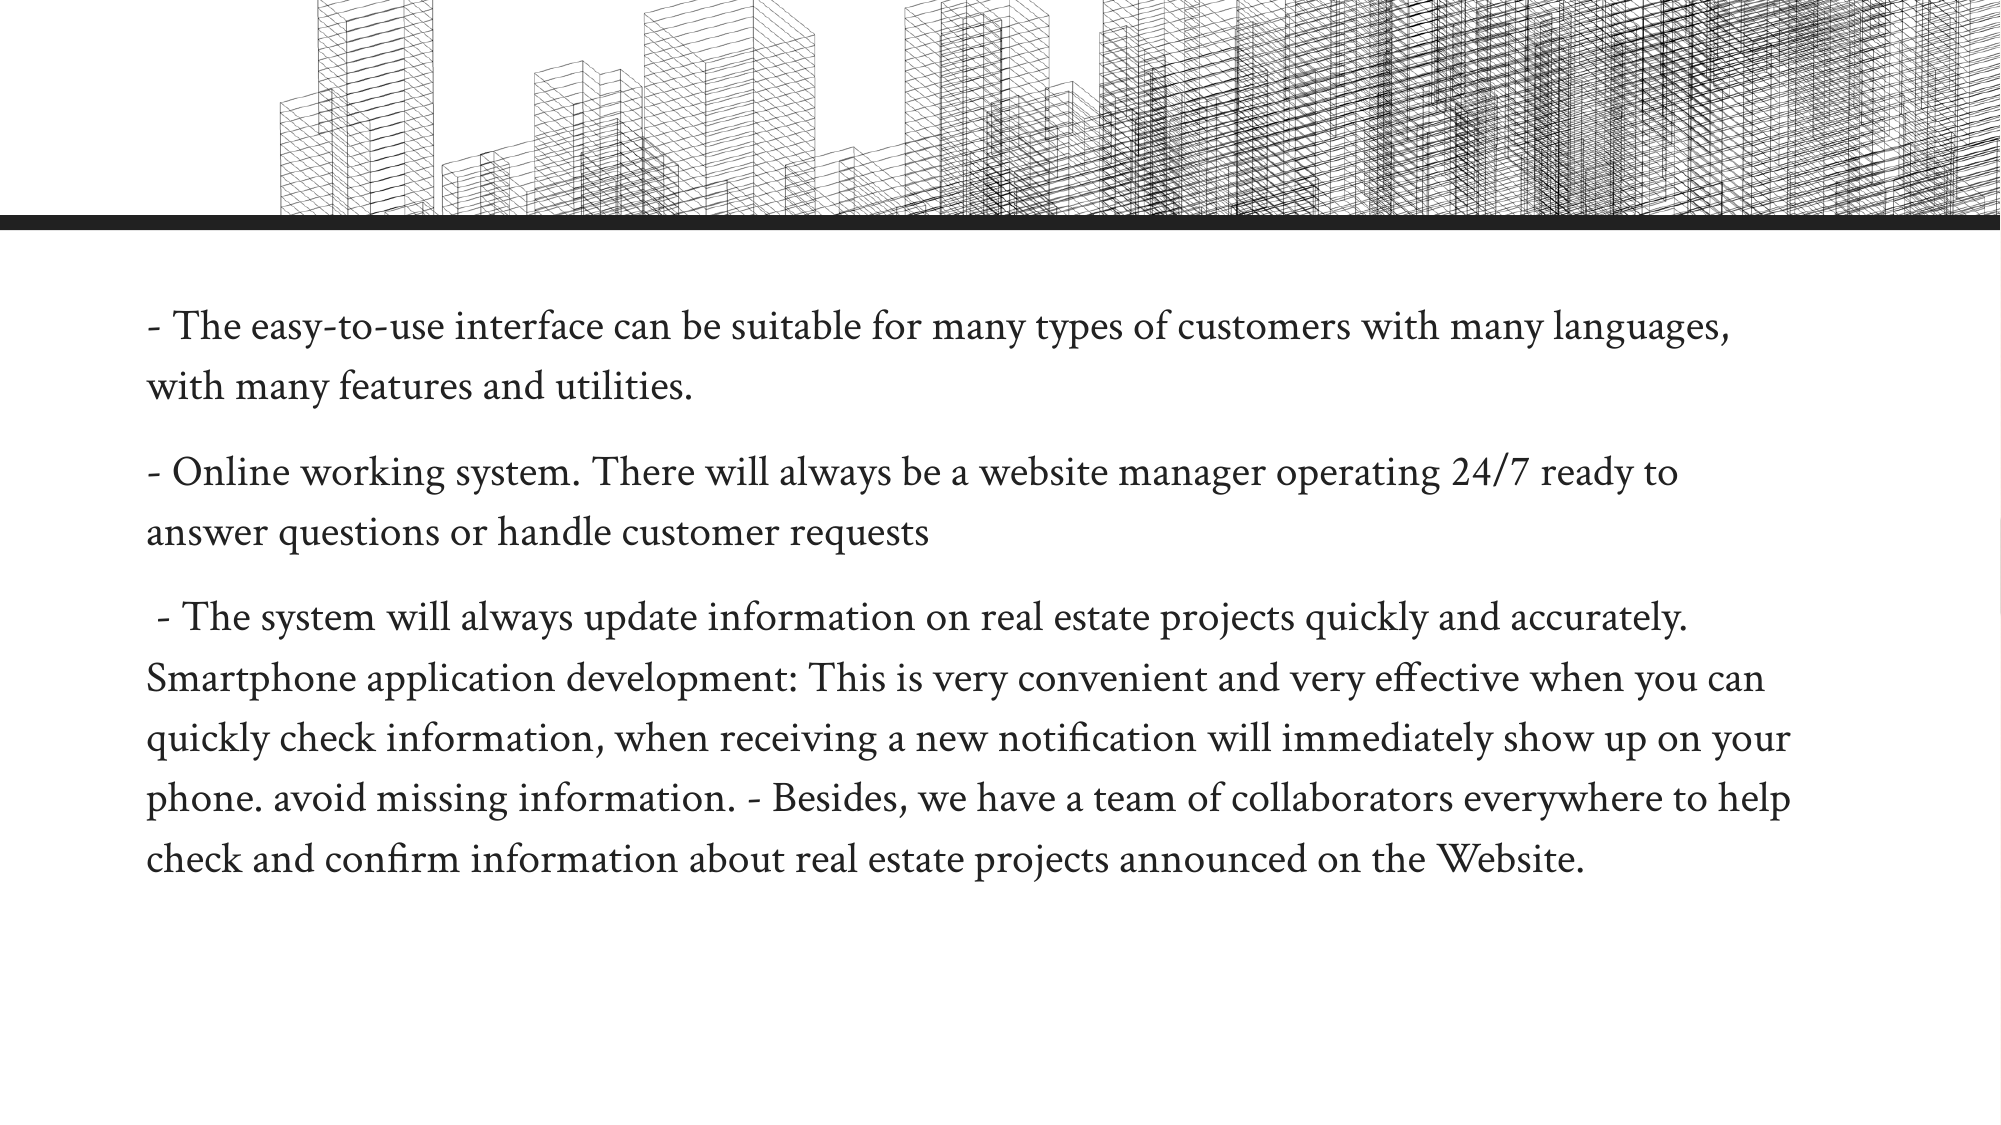

- The easy-to-use interface can be suitable for many types of customers with many languages, with many features and utilities.
- Online working system. There will always be a website manager operating 24/7 ready to answer questions or handle customer requests
 - The system will always update information on real estate projects quickly and accurately. Smartphone application development: This is very convenient and very effective when you can quickly check information, when receiving a new notification will immediately show up on your phone. avoid missing information. - Besides, we have a team of collaborators everywhere to help check and confirm information about real estate projects announced on the Website.

#